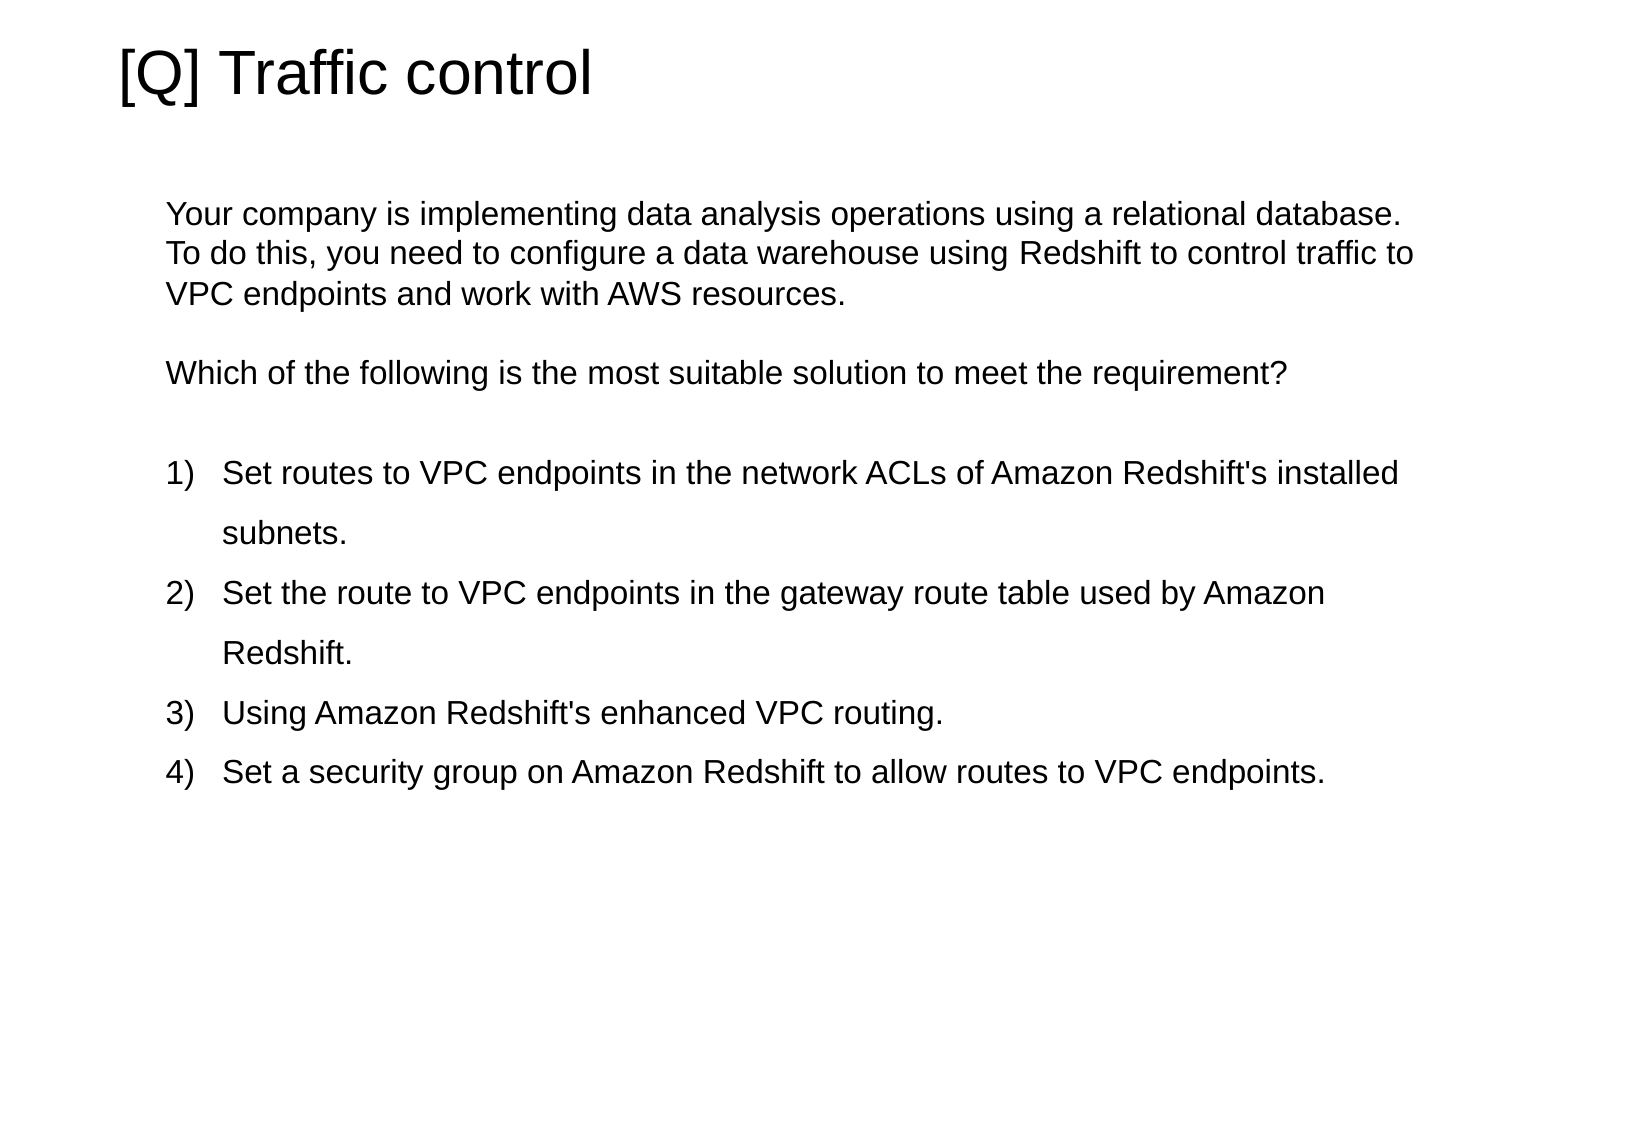

[Q] Traffic control
Your company is implementing data analysis operations using a relational database. To do this, you need to configure a data warehouse using Redshift to control traffic to VPC endpoints and work with AWS resources.

Which of the following is the most suitable solution to meet the requirement?

Set routes to VPC endpoints in the network ACLs of Amazon Redshift's installed subnets.
Set the route to VPC endpoints in the gateway route table used by Amazon Redshift.
Using Amazon Redshift's enhanced VPC routing.
Set a security group on Amazon Redshift to allow routes to VPC endpoints.